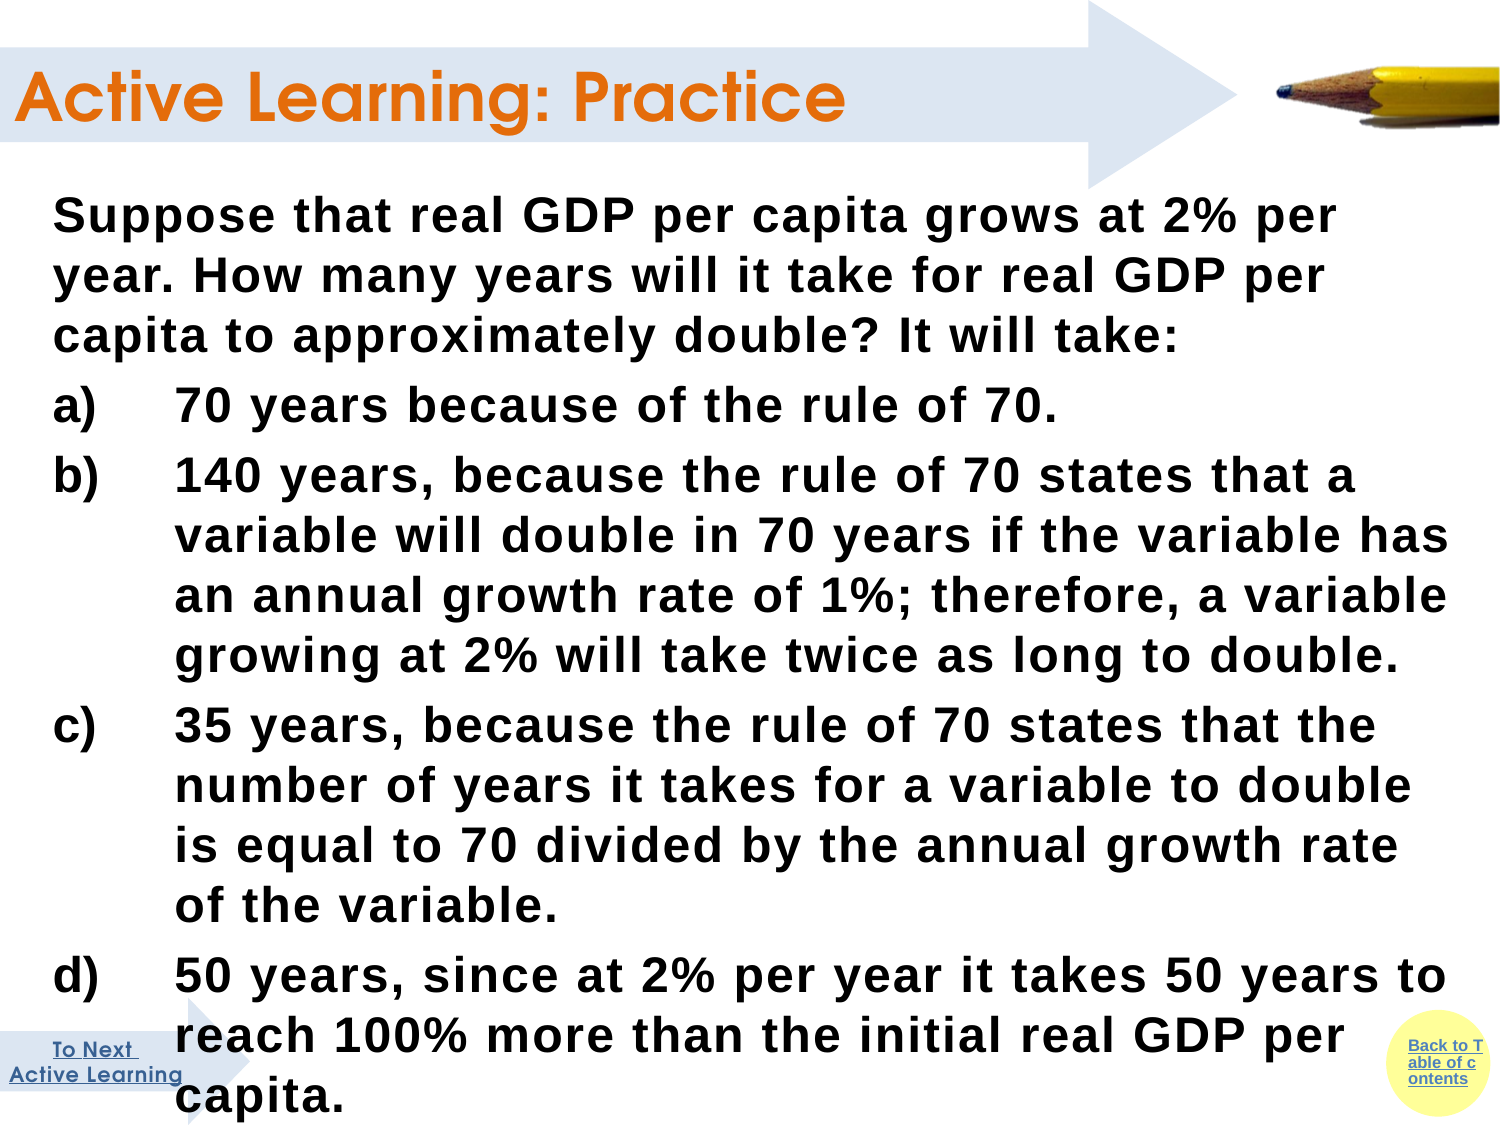

#
Suppose that real GDP per capita grows at 2% per year. How many years will it take for real GDP per capita to approximately double? It will take:
70 years because of the rule of 70.
140 years, because the rule of 70 states that a variable will double in 70 years if the variable has an annual growth rate of 1%; therefore, a variable growing at 2% will take twice as long to double.
35 years, because the rule of 70 states that the number of years it takes for a variable to double is equal to 70 divided by the annual growth rate of the variable.
50 years, since at 2% per year it takes 50 years to reach 100% more than the initial real GDP per capita.
To Next
Active Learning